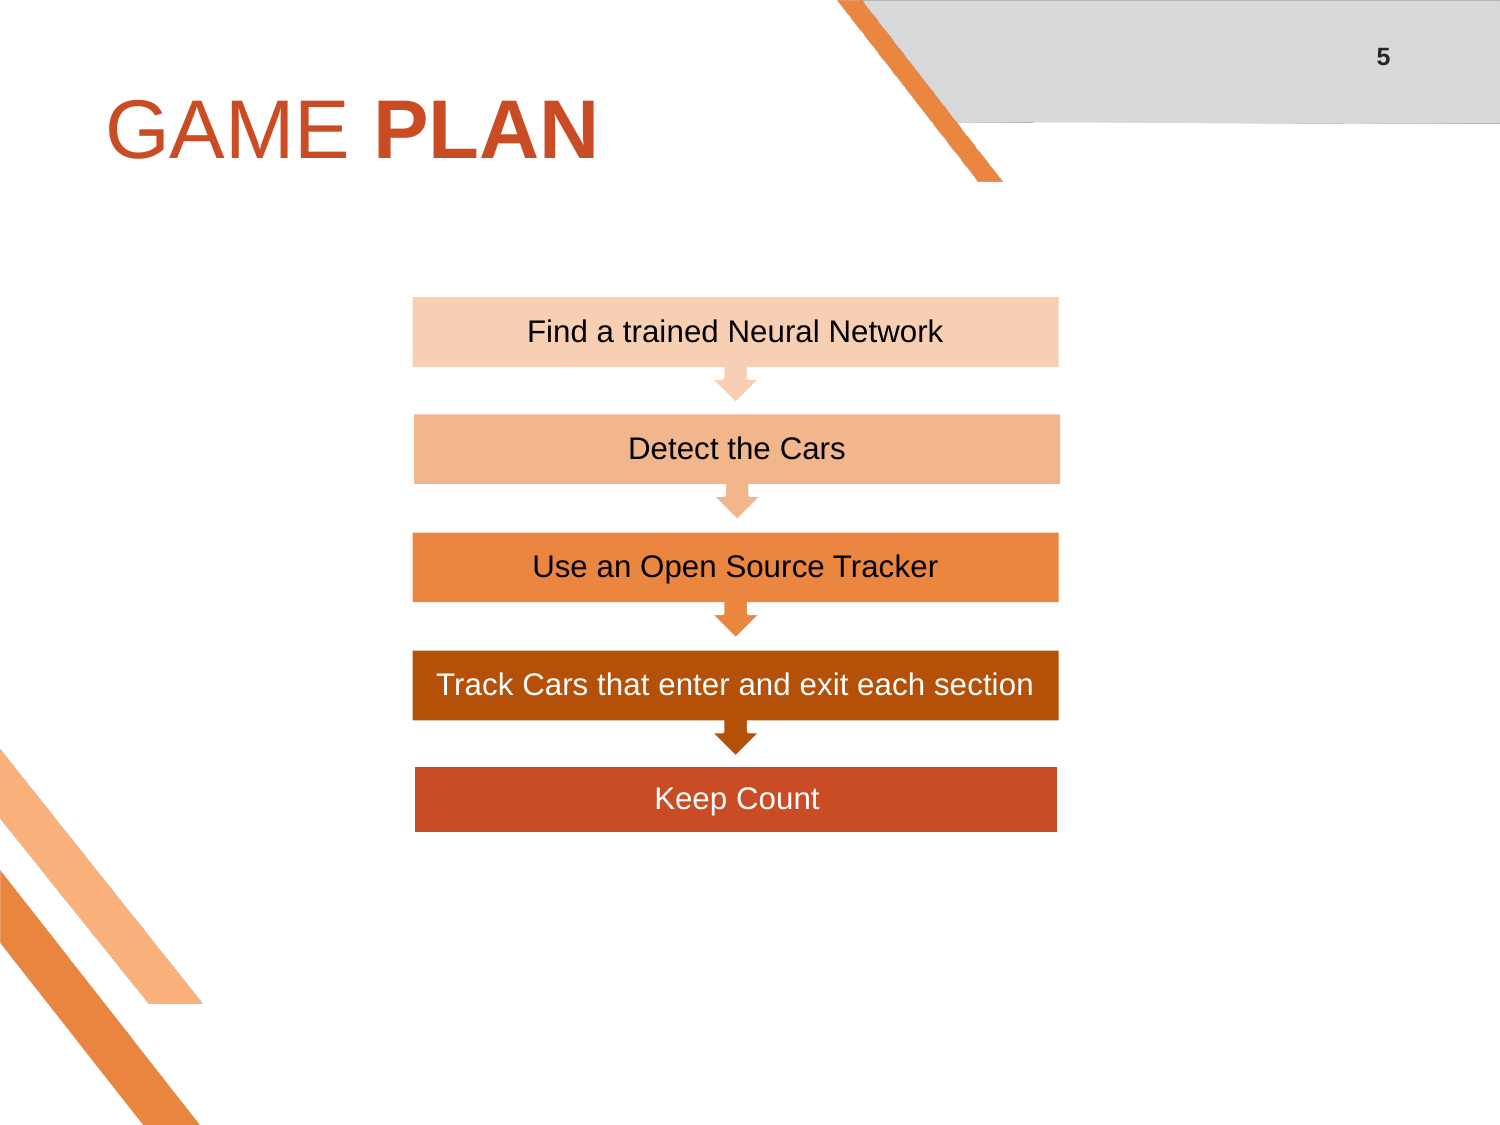

5
# GAME PLAN

Find a trained Neural Network

Detect the Cars

Use an Open Source Tracker

Track Cars that enter and exit each section

Keep Count